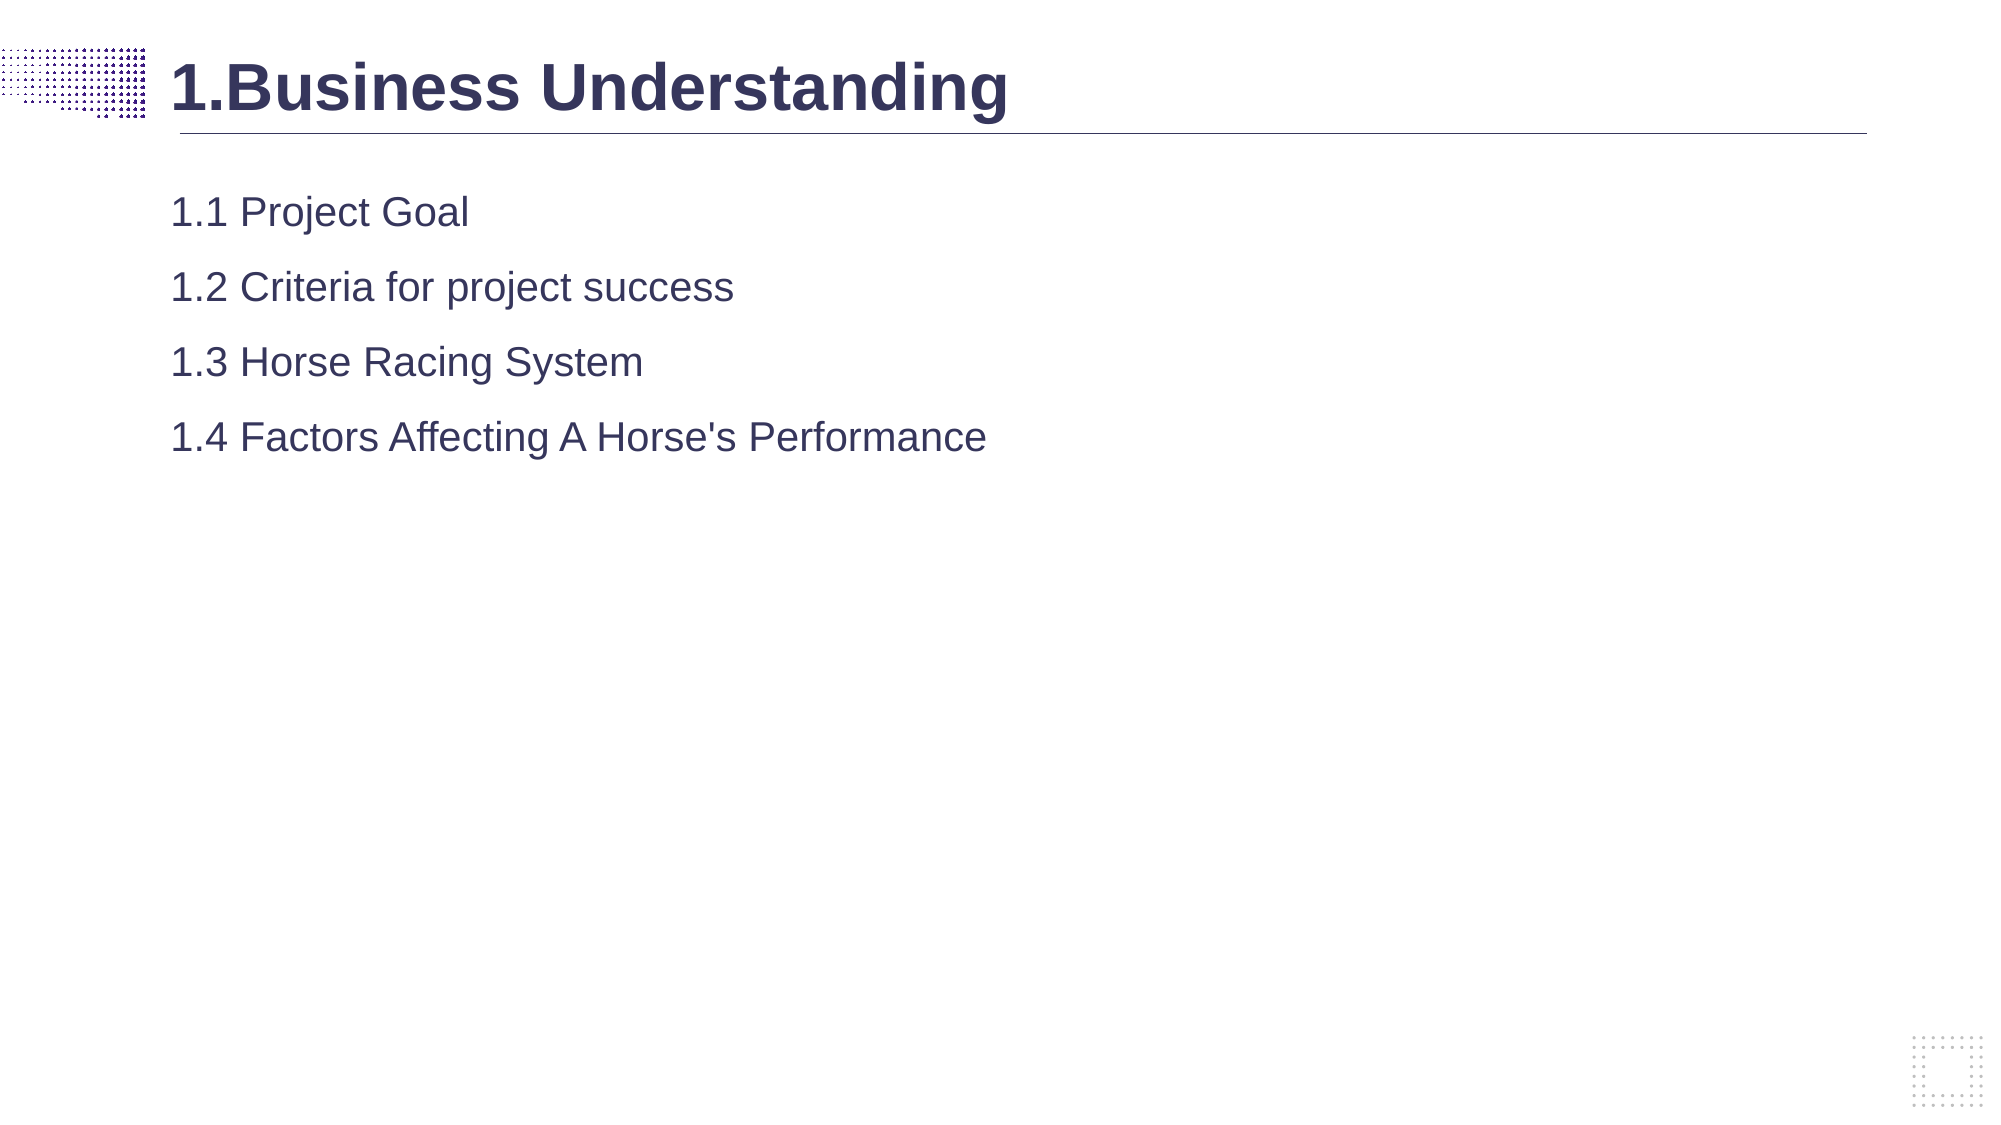

1.Business Understanding
1.1 Project Goal
1.2 Criteria for project success
1.3 Horse Racing System
1.4 Factors Affecting A Horse's Performance
- Davos 2016